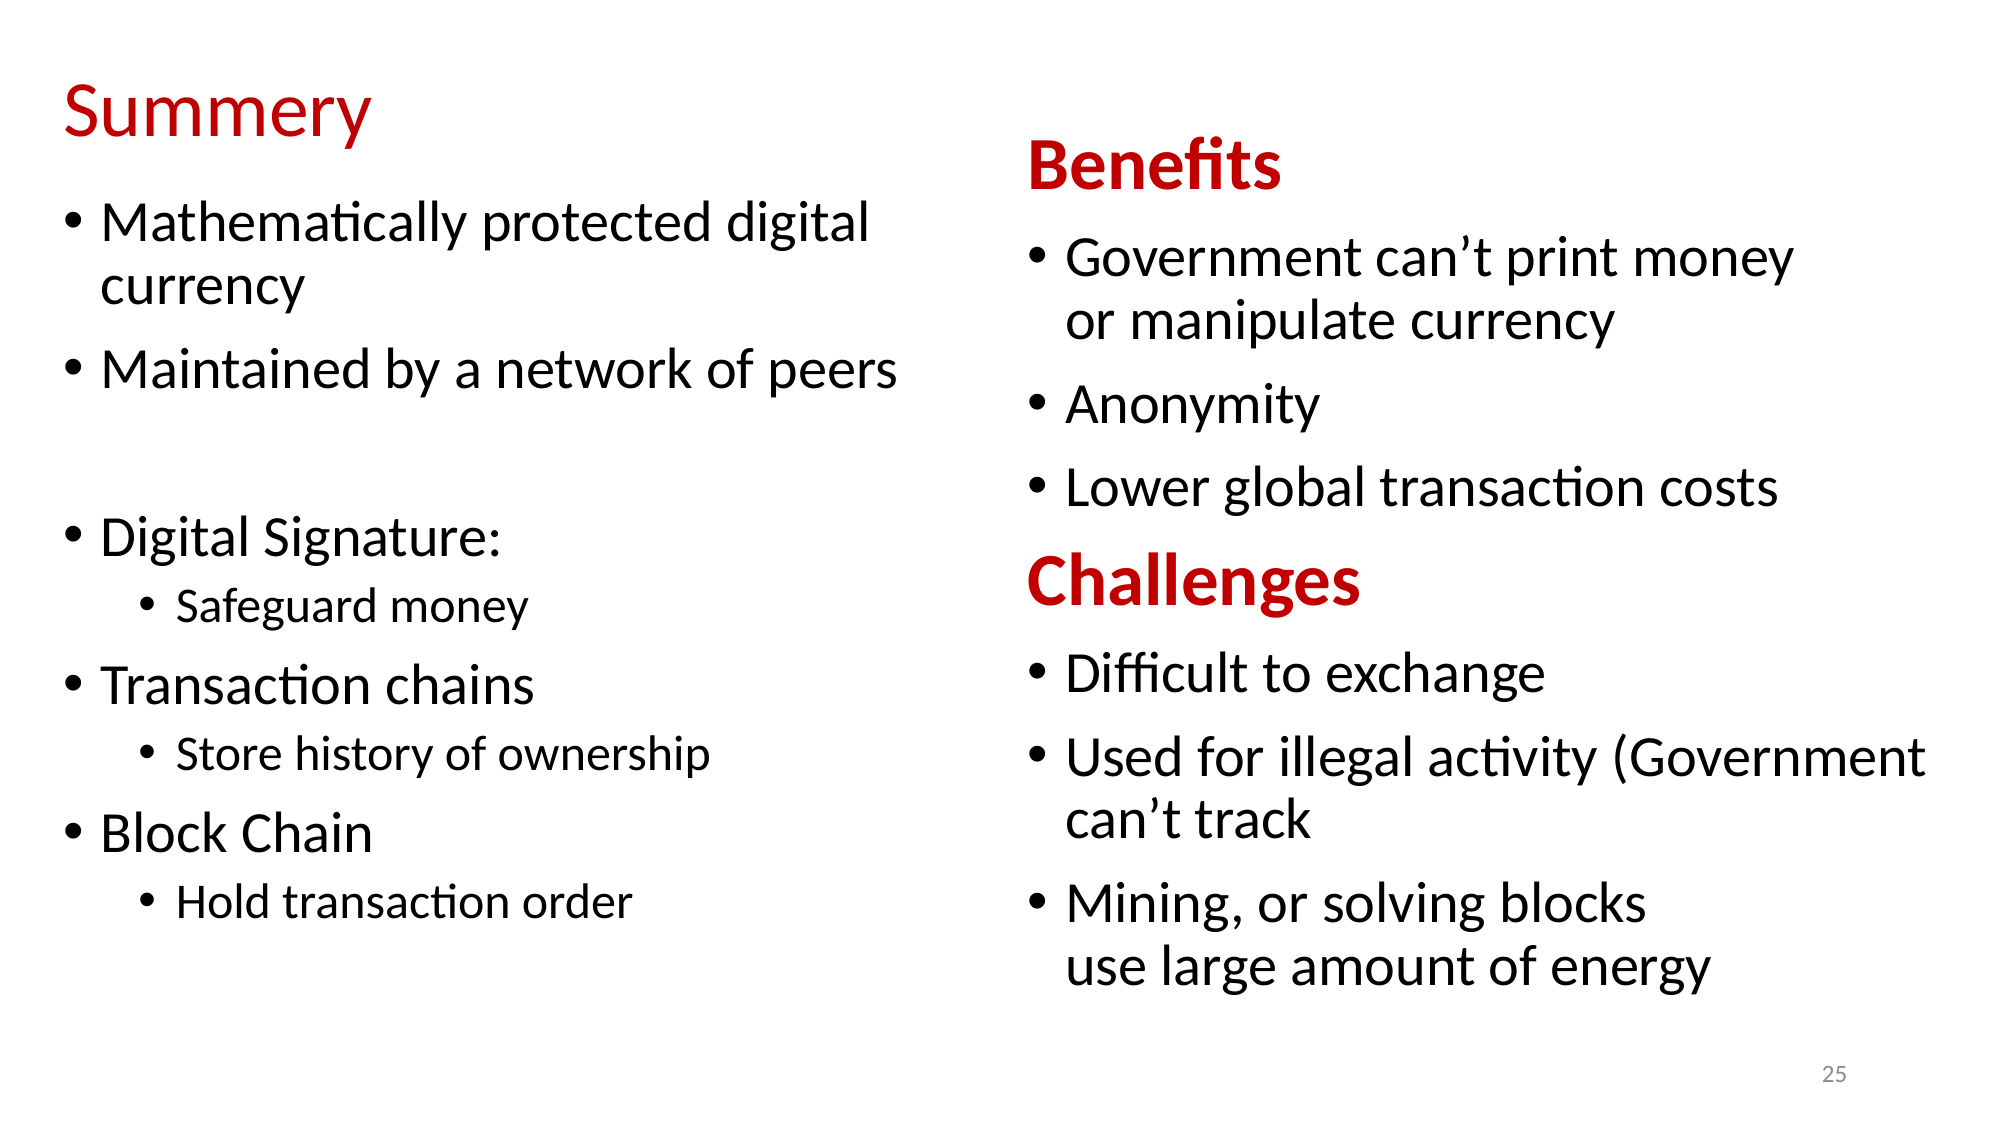

# Summery
Benefits
Government can’t print money
or manipulate currency
Anonymity
Lower global transaction costs
Challenges
Difficult to exchange
Used for illegal activity (Government can’t track
Mining, or solving blocks
use large amount of energy

Mathematically protected digital currency
Maintained by a network of peers

Digital Signature:
Safeguard money
Transaction chains
Store history of ownership
Block Chain
Hold transaction order
25